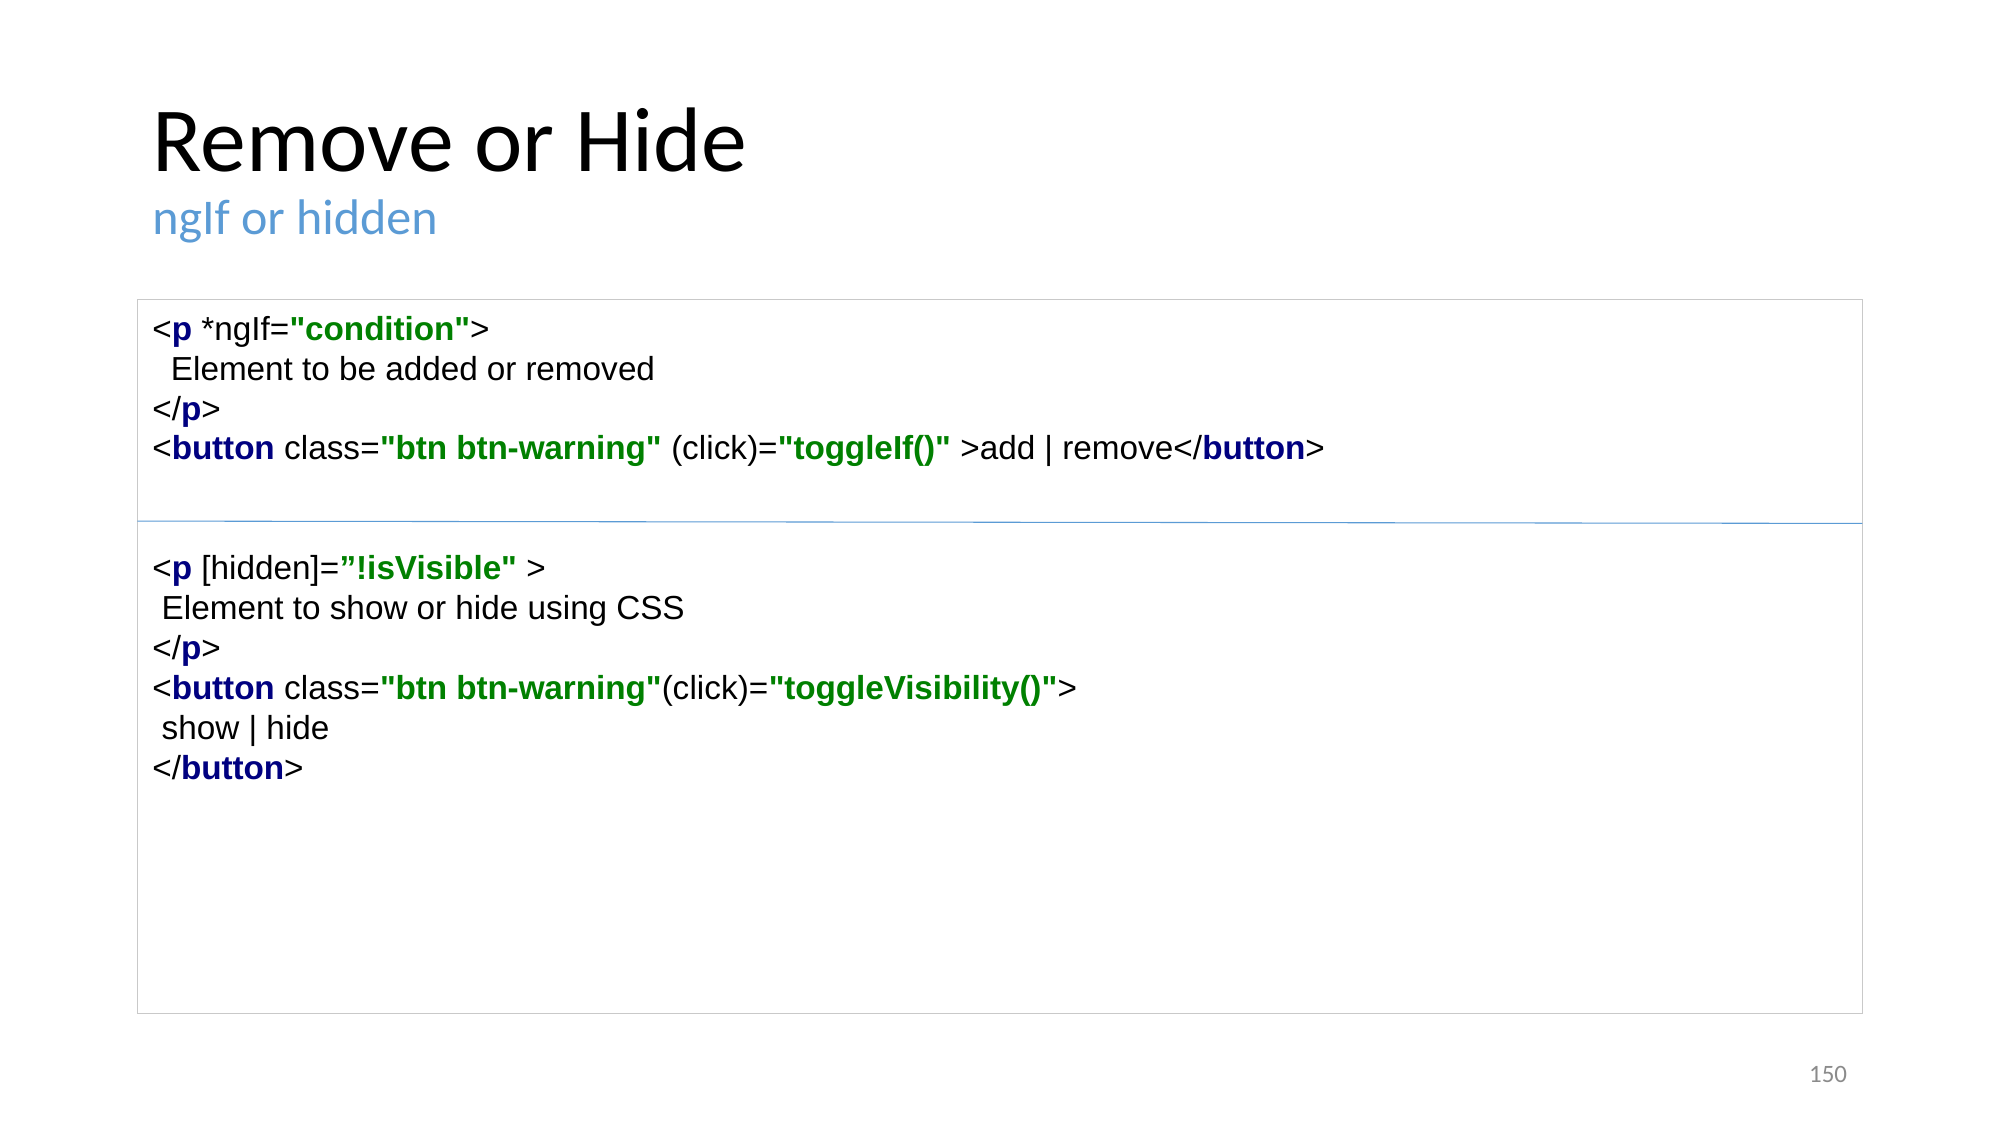

# Remove or Hide ngIf or hidden
<p *ngIf="condition">
  Element to be added or removed
</p>
<button class="btn btn-warning" (click)="toggleIf()" >add | remove</button>

<p [hidden]=”!isVisible" >
 Element to show or hide using CSS
</p>
<button class="btn btn-warning"(click)="toggleVisibility()">
 show | hide
</button>
150